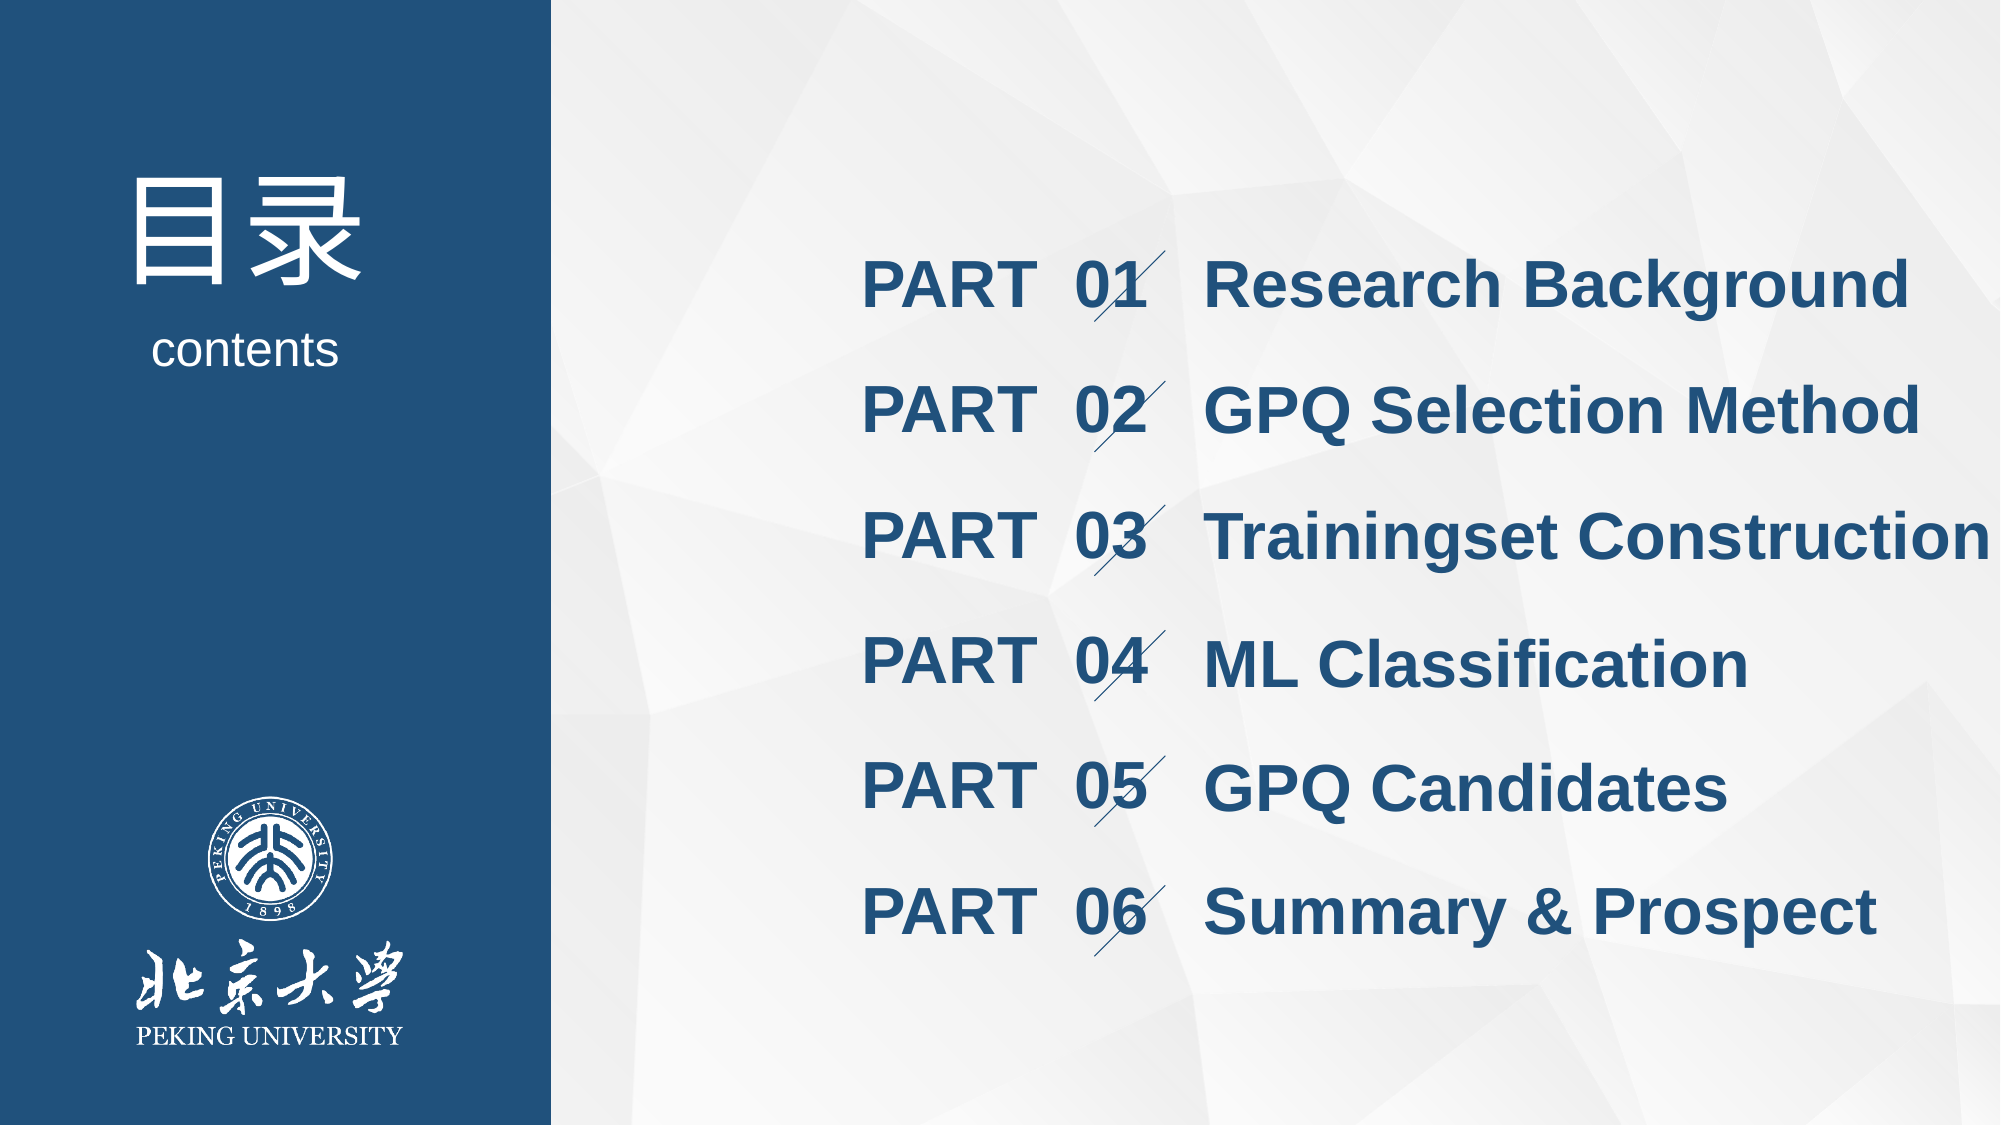

PART  01
Research Background
PART  02
GPQ Selection Method
PART  03

Trainingset Construction
PART  04

ML Classification
PART  05

GPQ Candidates
PART  06

Summary & Prospect